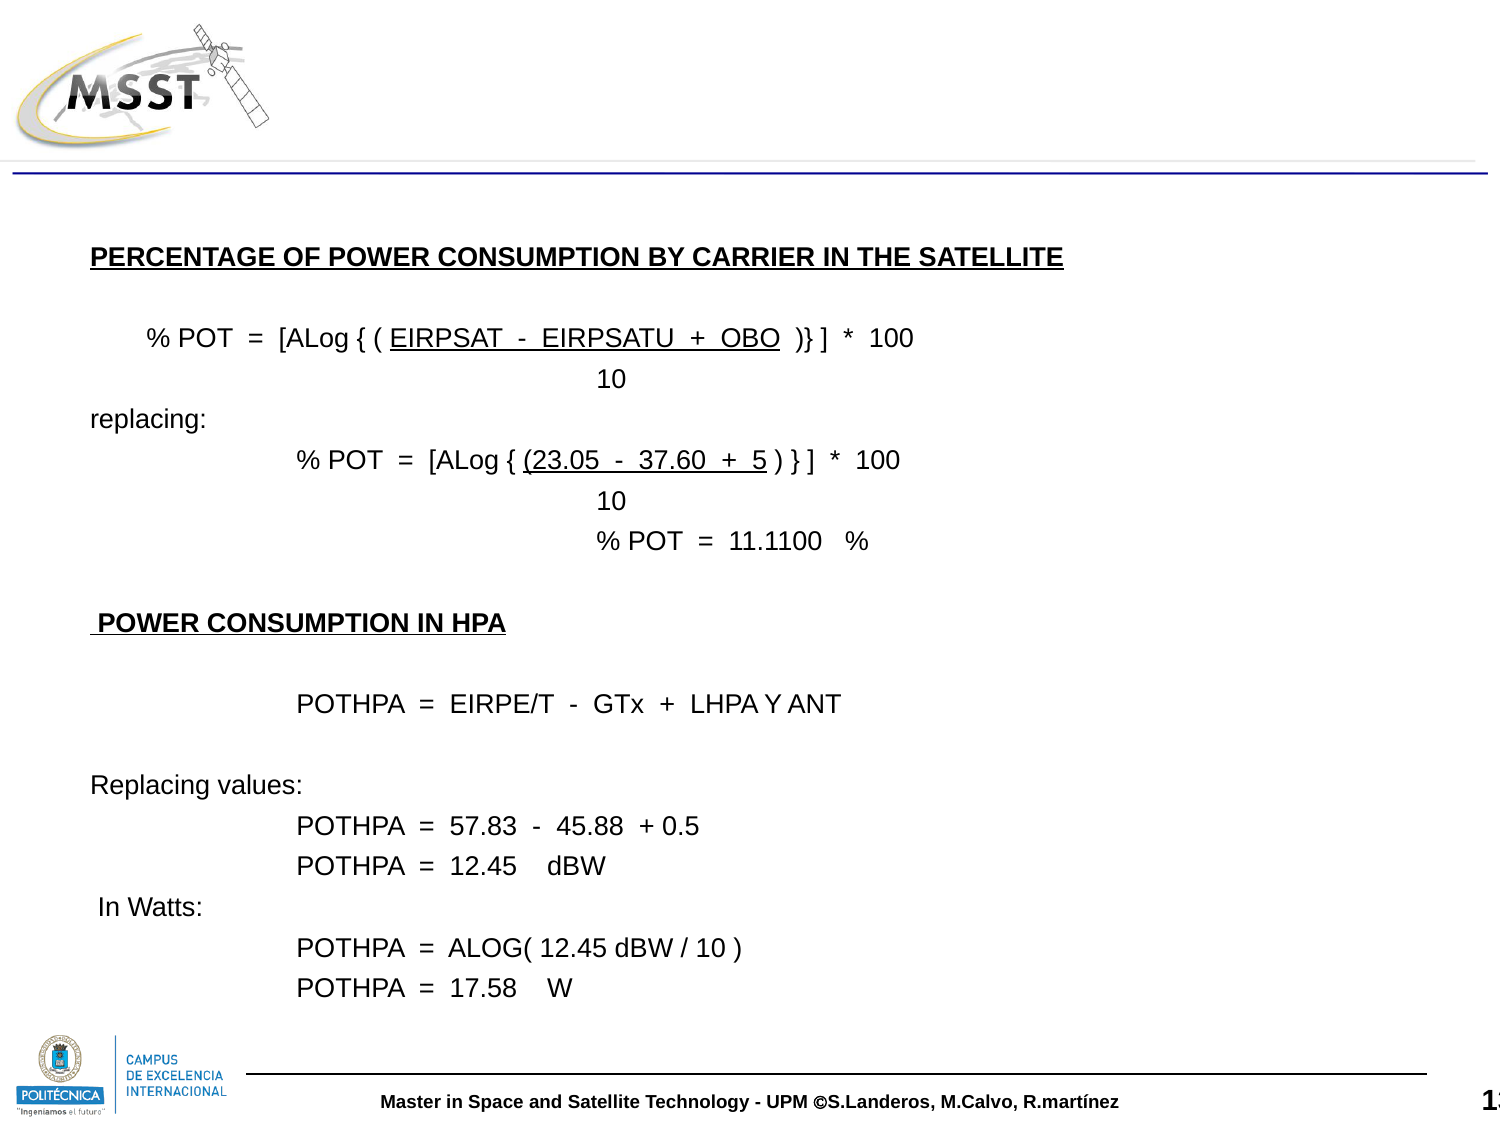

#
PERCENTAGE OF POWER CONSUMPTION BY CARRIER IN THE SATELLITE

	% POT  =  [ALog { ( EIRPSAT  -  EIRPSATU  +  OBO  )} ]  *  100
				10
replacing:
 		% POT  =  [ALog { (23.05  -  37.60  +  5 ) } ]  *  100
				10
				% POT  =  11.1100   %

 POWER CONSUMPTION IN HPA

		POTHPA  =  EIRPE/T  -  GTx  +  LHPA Y ANT

Replacing values:
 		POTHPA  =  57.83  -  45.88  + 0.5
		POTHPA  =  12.45    dBW
 In Watts:
 		POTHPA  =  ALOG( 12.45 dBW / 10 )
		POTHPA  =  17.58    W